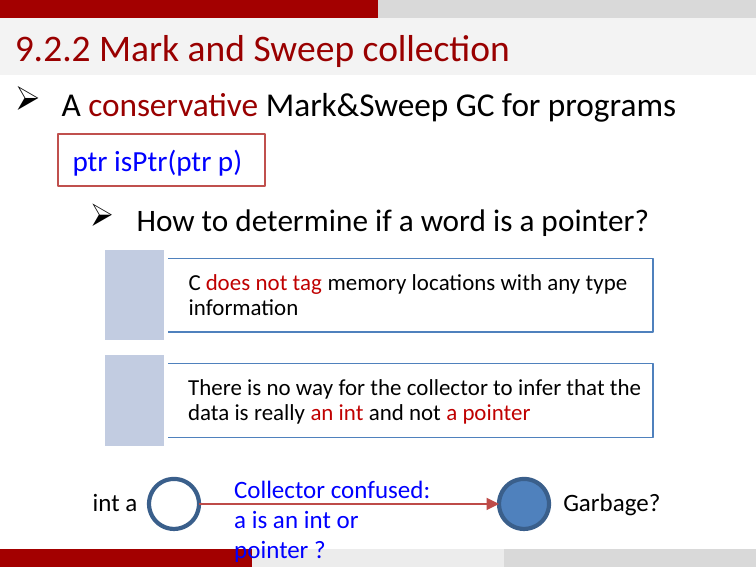

9.2.2 Mark and Sweep collection
A conservative Mark&Sweep GC for programs

How to determine if a word is a pointer?

ptr isPtr(ptr p)
C does not tag memory locations with any type information
There is no way for the collector to infer that the data is really an int and not a pointer
Collector confused:
a is an int or pointer ?
int a

Garbage?

58